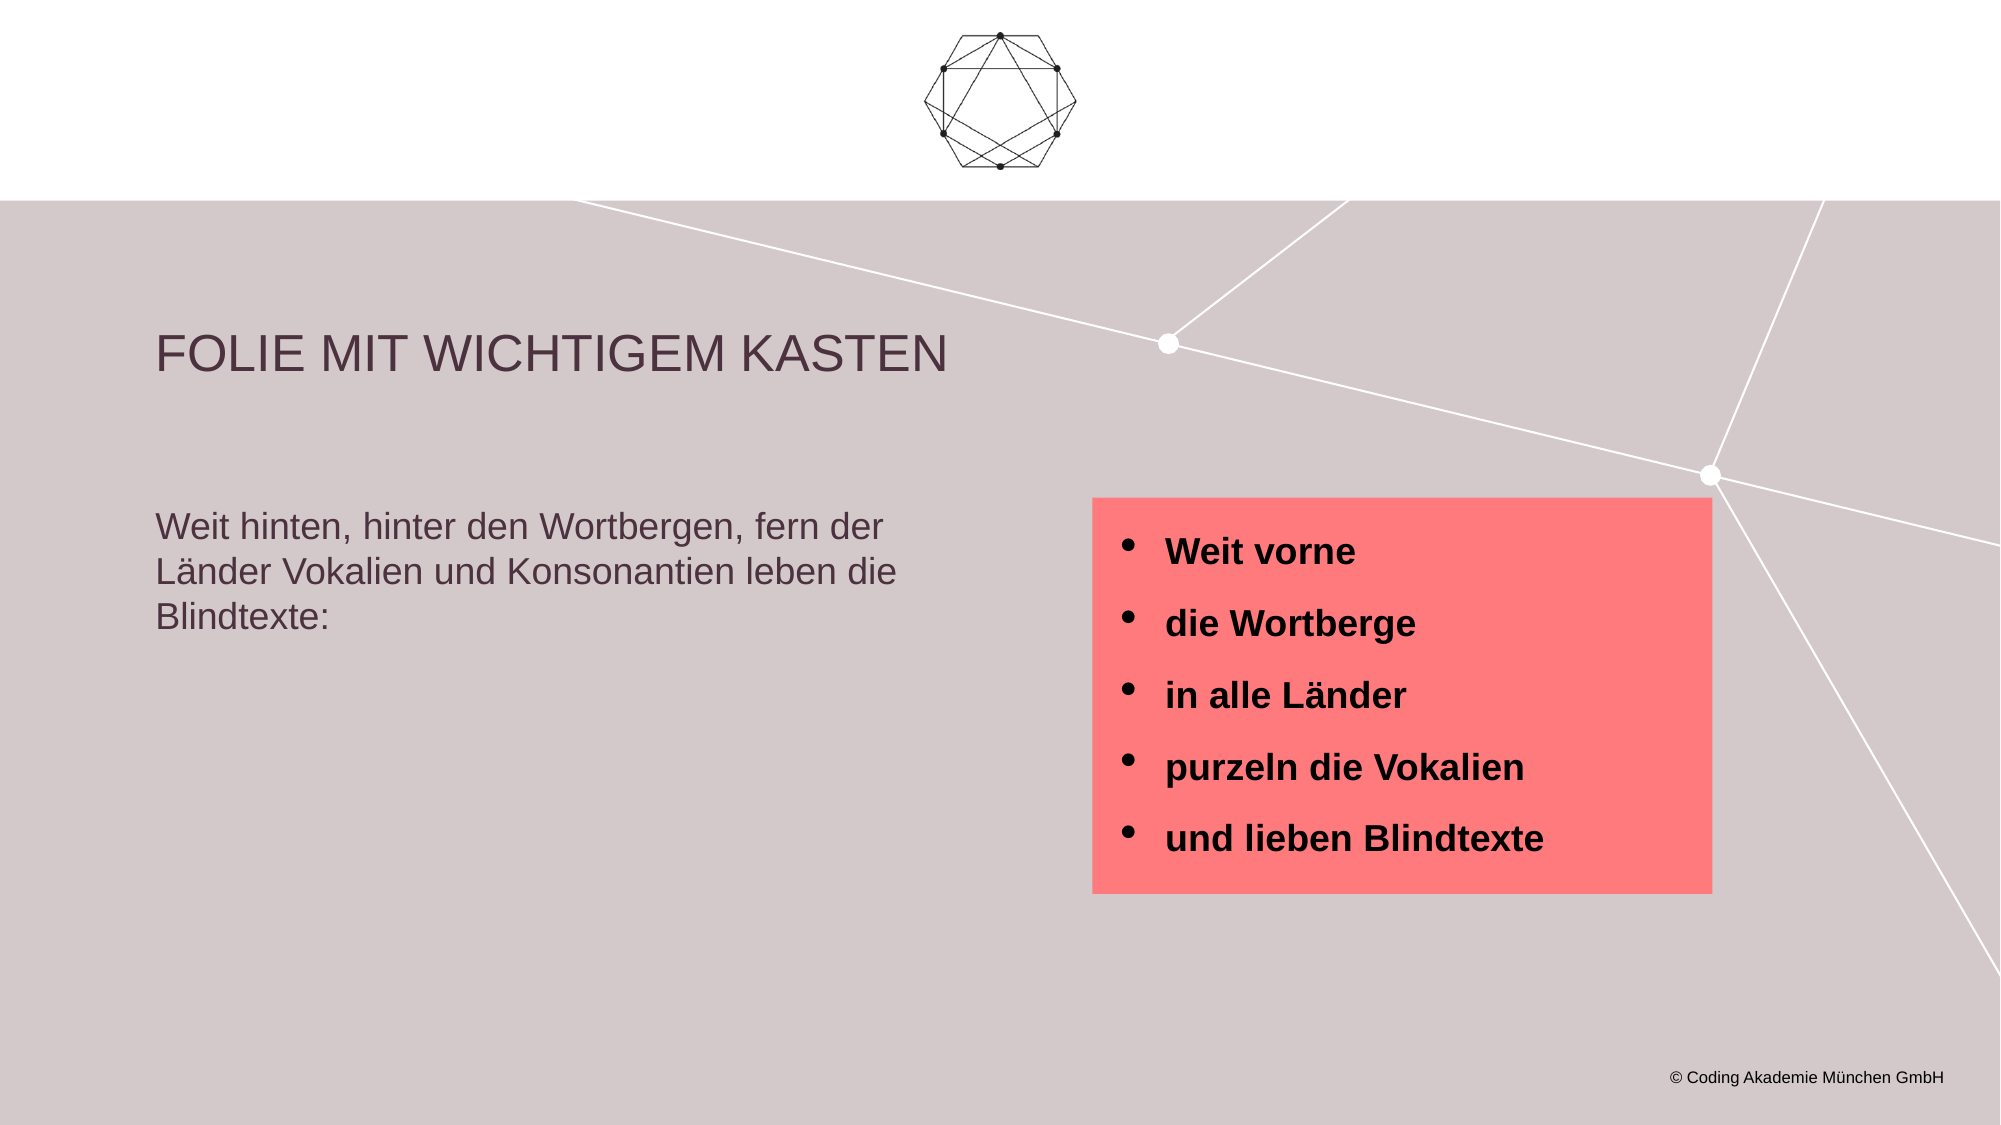

# FOLIE MIT WICHTIGEM KASTEN
Weit hinten, hinter den Wortbergen, fern der Länder Vokalien und Konsonantien leben die Blindtexte:
Weit vorne
die Wortberge
in alle Länder
purzeln die Vokalien
und lieben Blindtexte
© Coding Akademie München GmbH